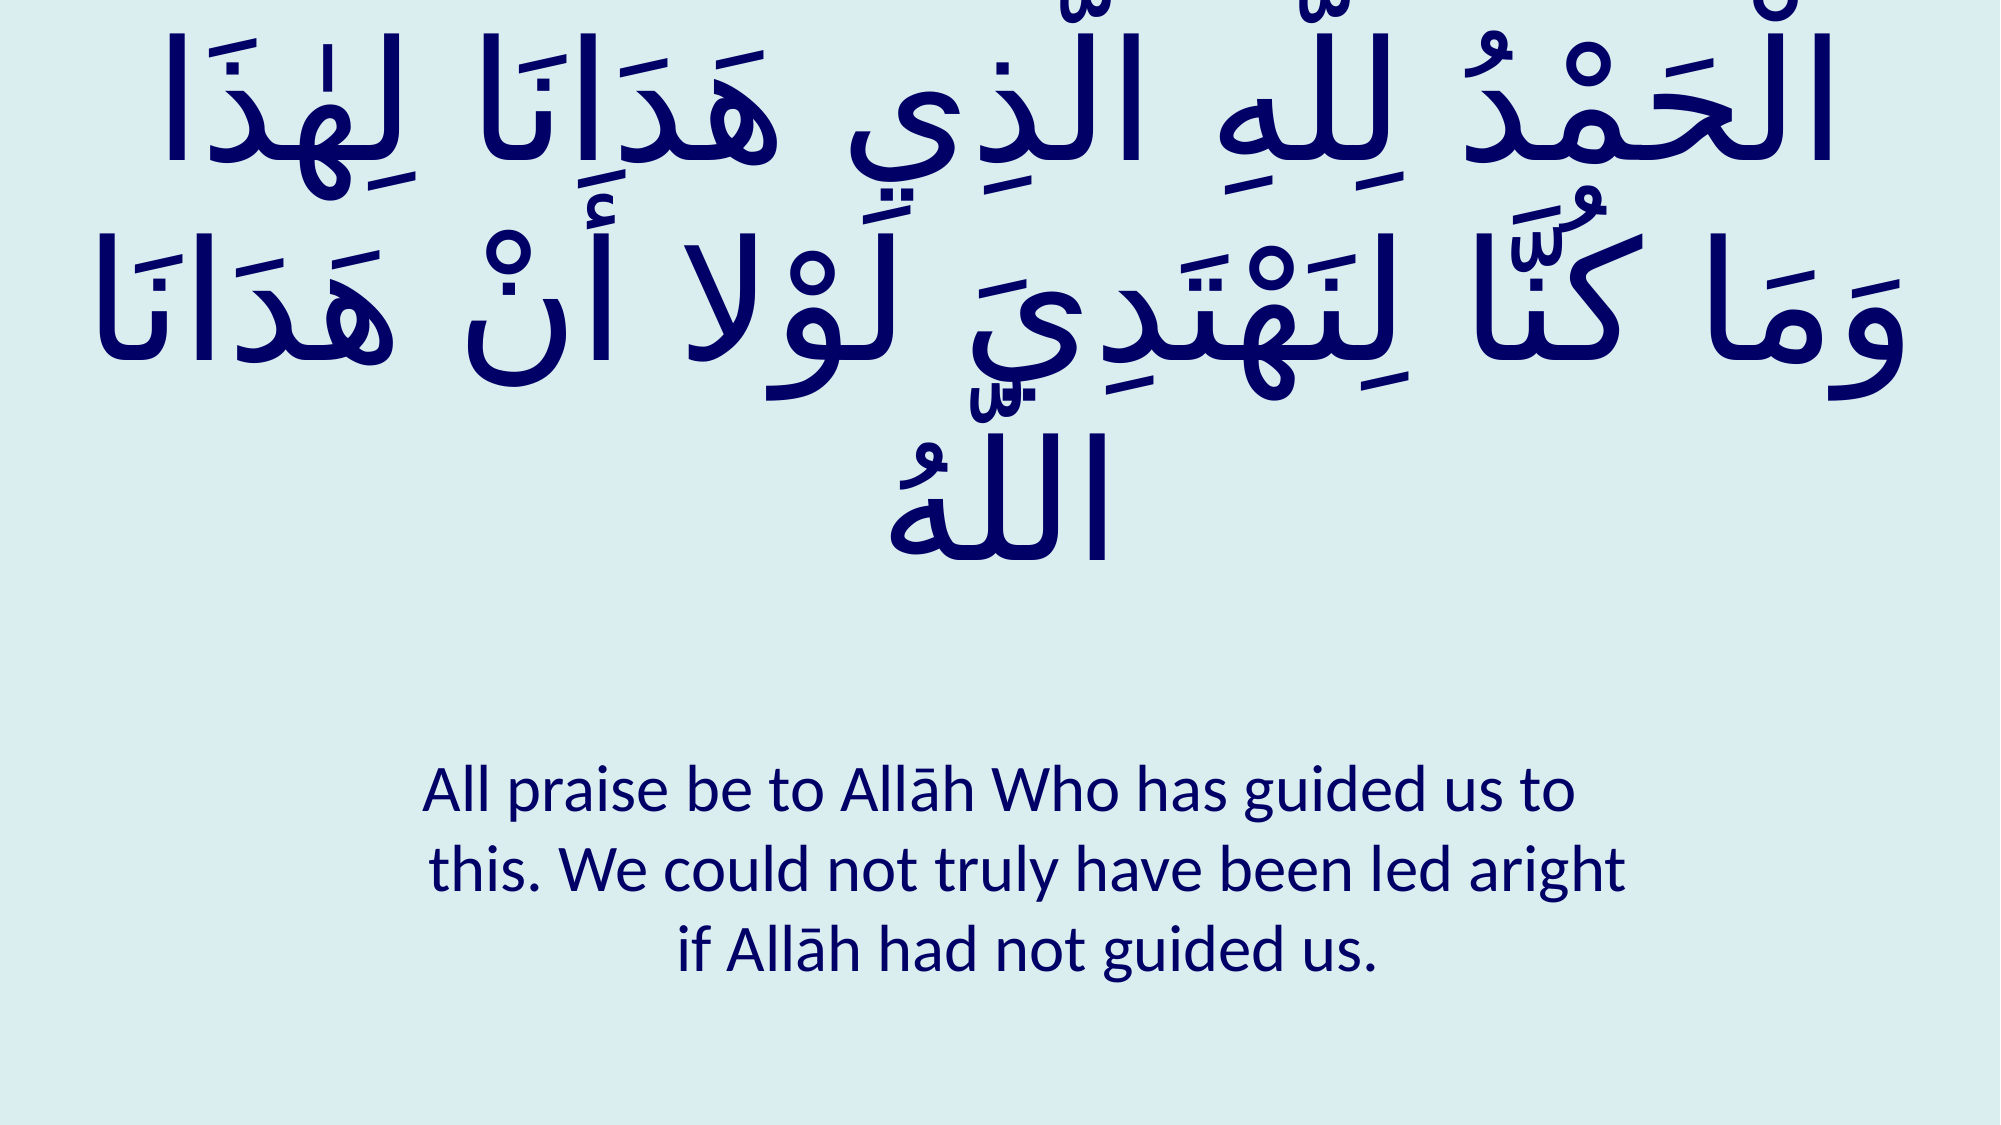

# الْحَمْدُ لِلّهِ الَّذِي هَدَانَا لِهٰذَا وَمَا كُنَّا لِنَهْتَدِيَ لَوْلا أَنْ هَدَانَا اللّهُ
All praise be to Allāh Who has guided us to this. We could not truly have been led aright if Allāh had not guided us.